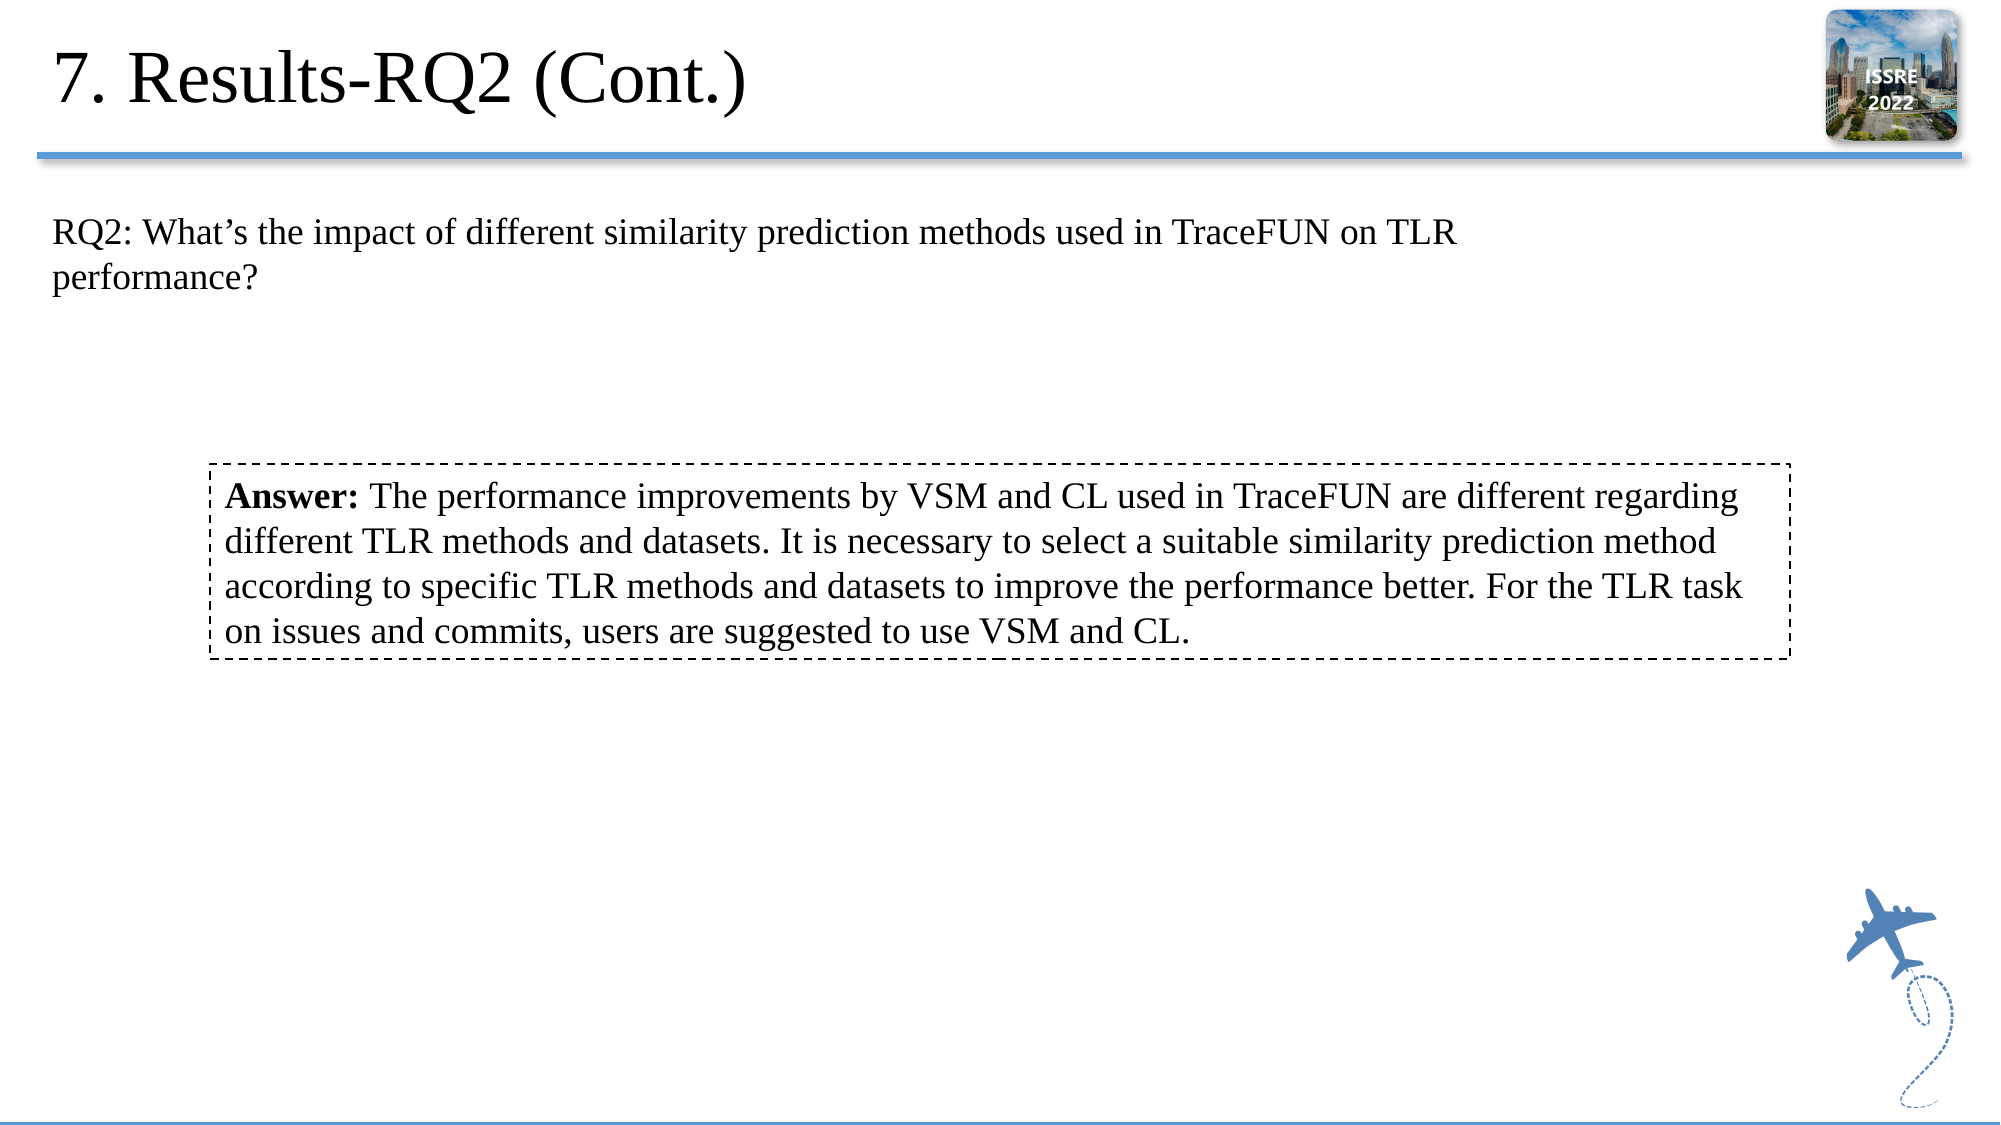

# 7. Results-RQ2 (Cont.)
RQ2: What’s the impact of different similarity prediction methods used in TraceFUN on TLR performance?
Answer: The performance improvements by VSM and CL used in TraceFUN are different regarding different TLR methods and datasets. It is necessary to select a suitable similarity prediction method according to specific TLR methods and datasets to improve the performance better. For the TLR task on issues and commits, users are suggested to use VSM and CL.